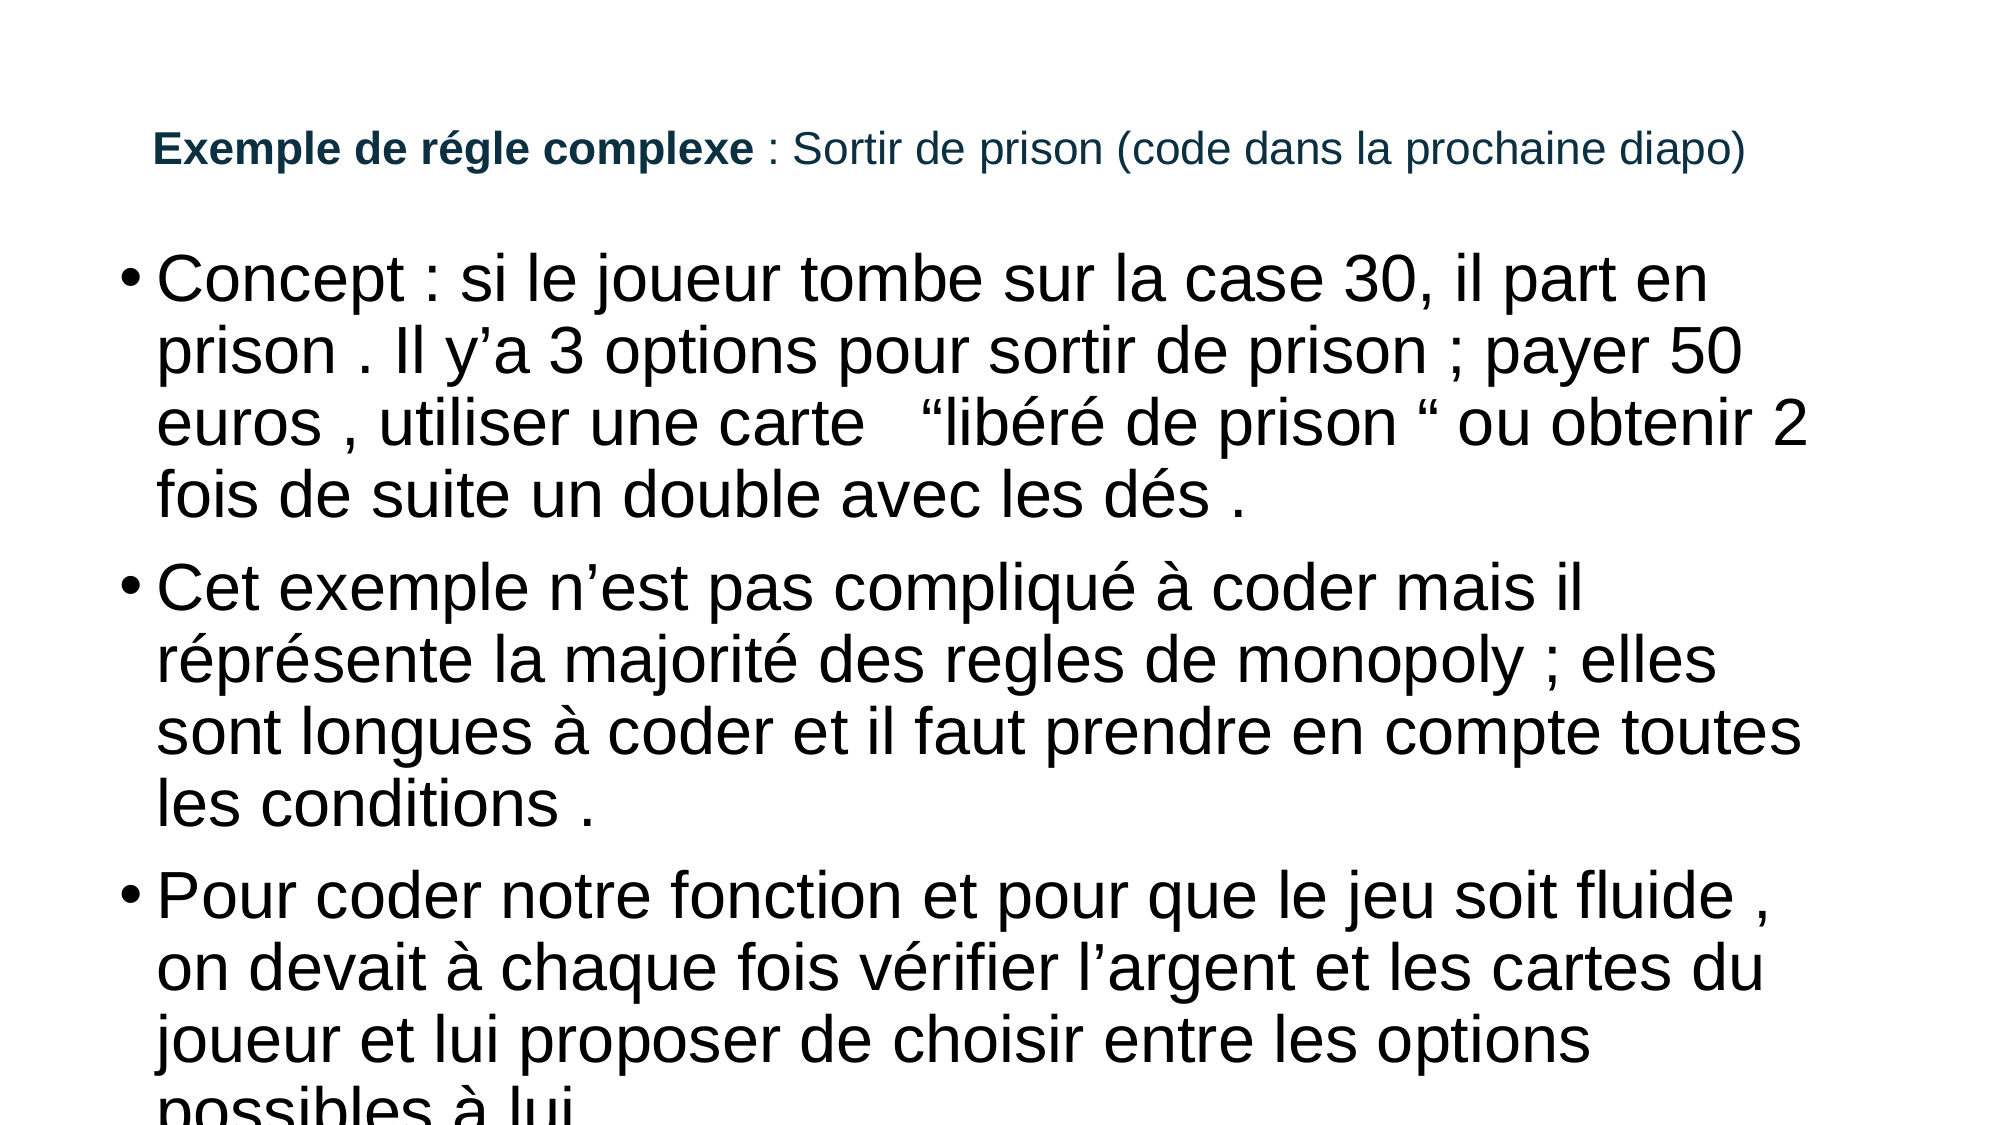

# Exemple de régle complexe : Sortir de prison (code dans la prochaine diapo)
Concept : si le joueur tombe sur la case 30, il part en prison . Il y’a 3 options pour sortir de prison ; payer 50 euros , utiliser une carte   “libéré de prison “ ou obtenir 2 fois de suite un double avec les dés .
Cet exemple n’est pas compliqué à coder mais il réprésente la majorité des regles de monopoly ; elles sont longues à coder et il faut prendre en compte toutes les conditions .
Pour coder notre fonction et pour que le jeu soit fluide , on devait à chaque fois vérifier l’argent et les cartes du joueur et lui proposer de choisir entre les options possibles à lui .